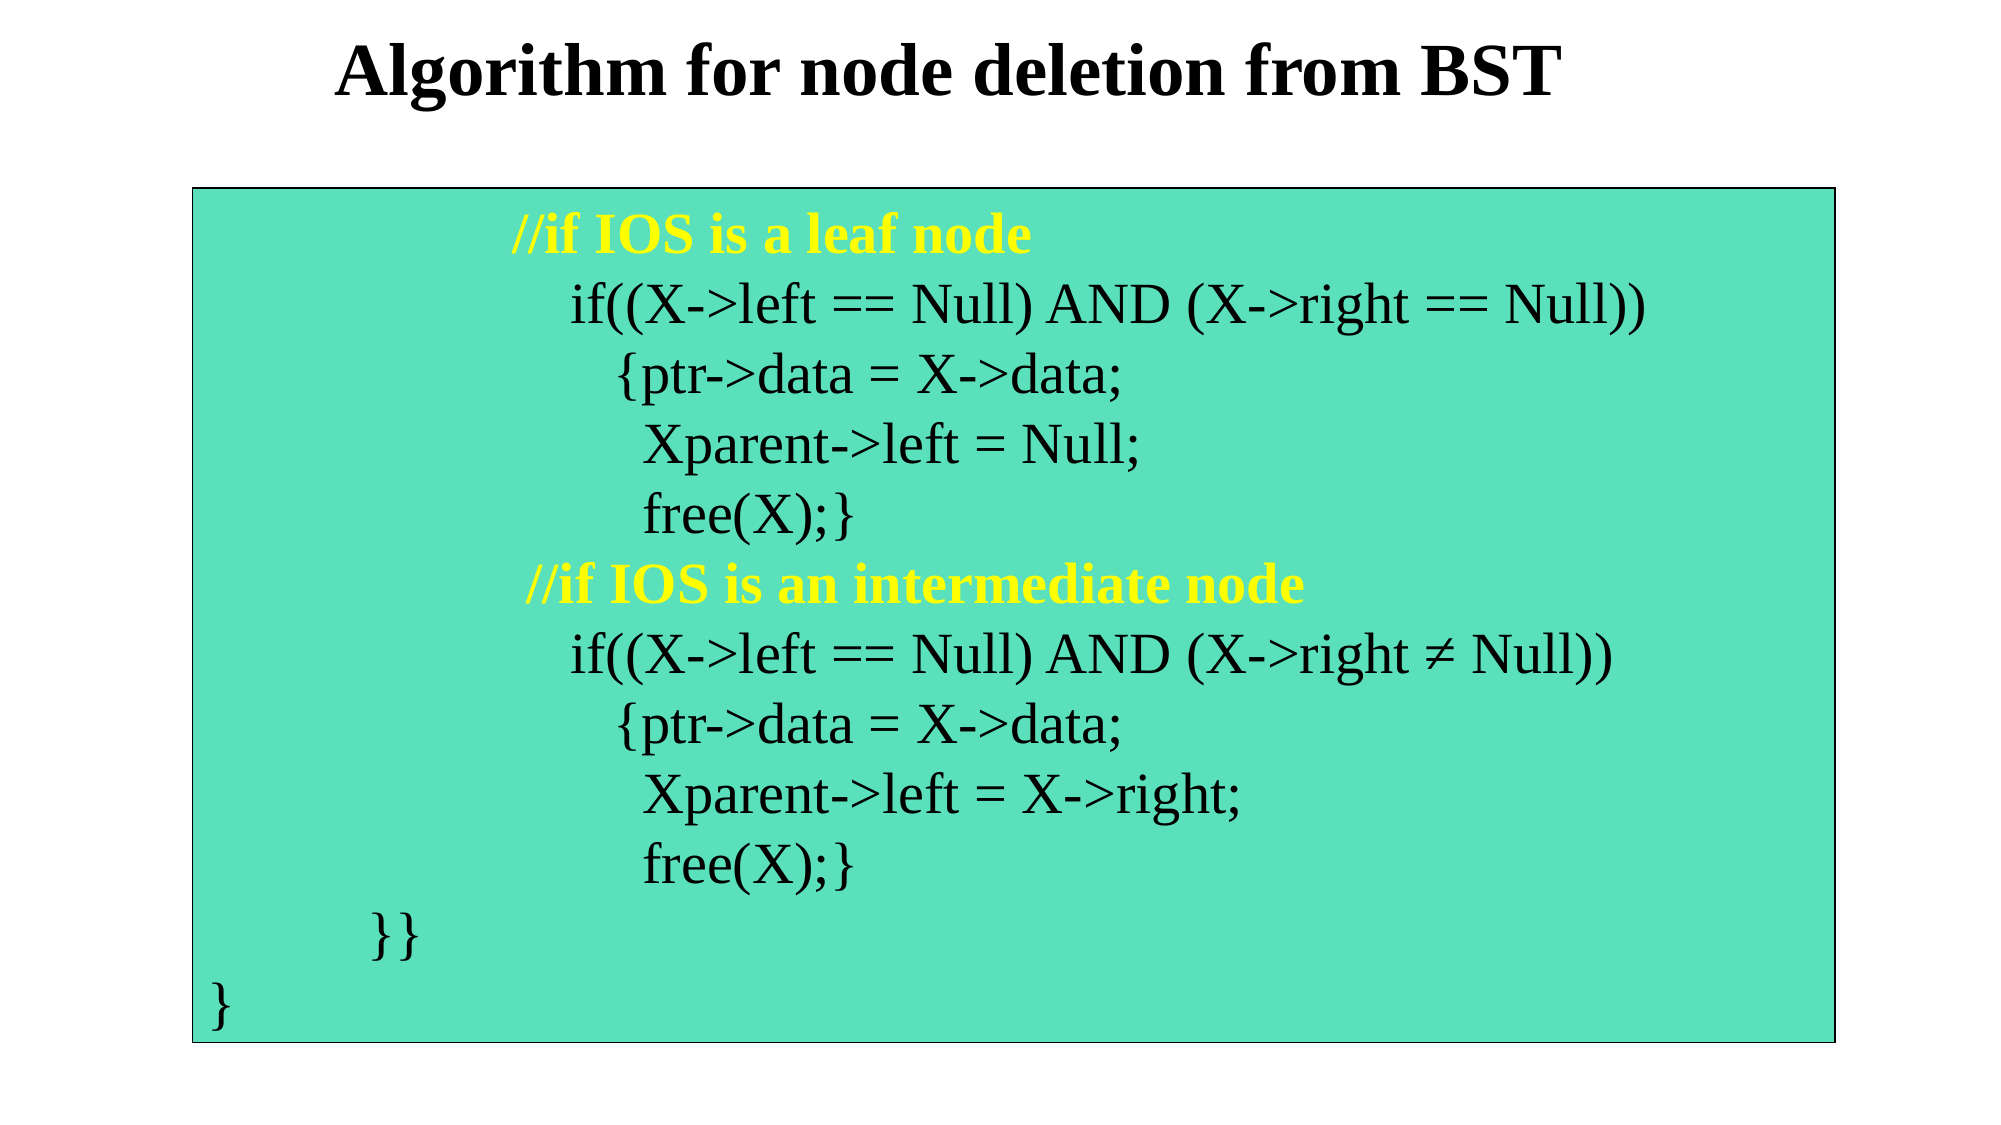

Algorithm for node deletion from BST
                     //if IOS is a leaf node
                         if((X->left == Null) AND (X->right == Null))
                            {ptr->data = X->data;
                              Xparent->left = Null;
                              free(X);}
                      //if IOS is an intermediate node
                         if((X->left == Null) AND (X->right ≠ Null))
                            {ptr->data = X->data;
                              Xparent->left = X->right;
                              free(X);}
           }}
}